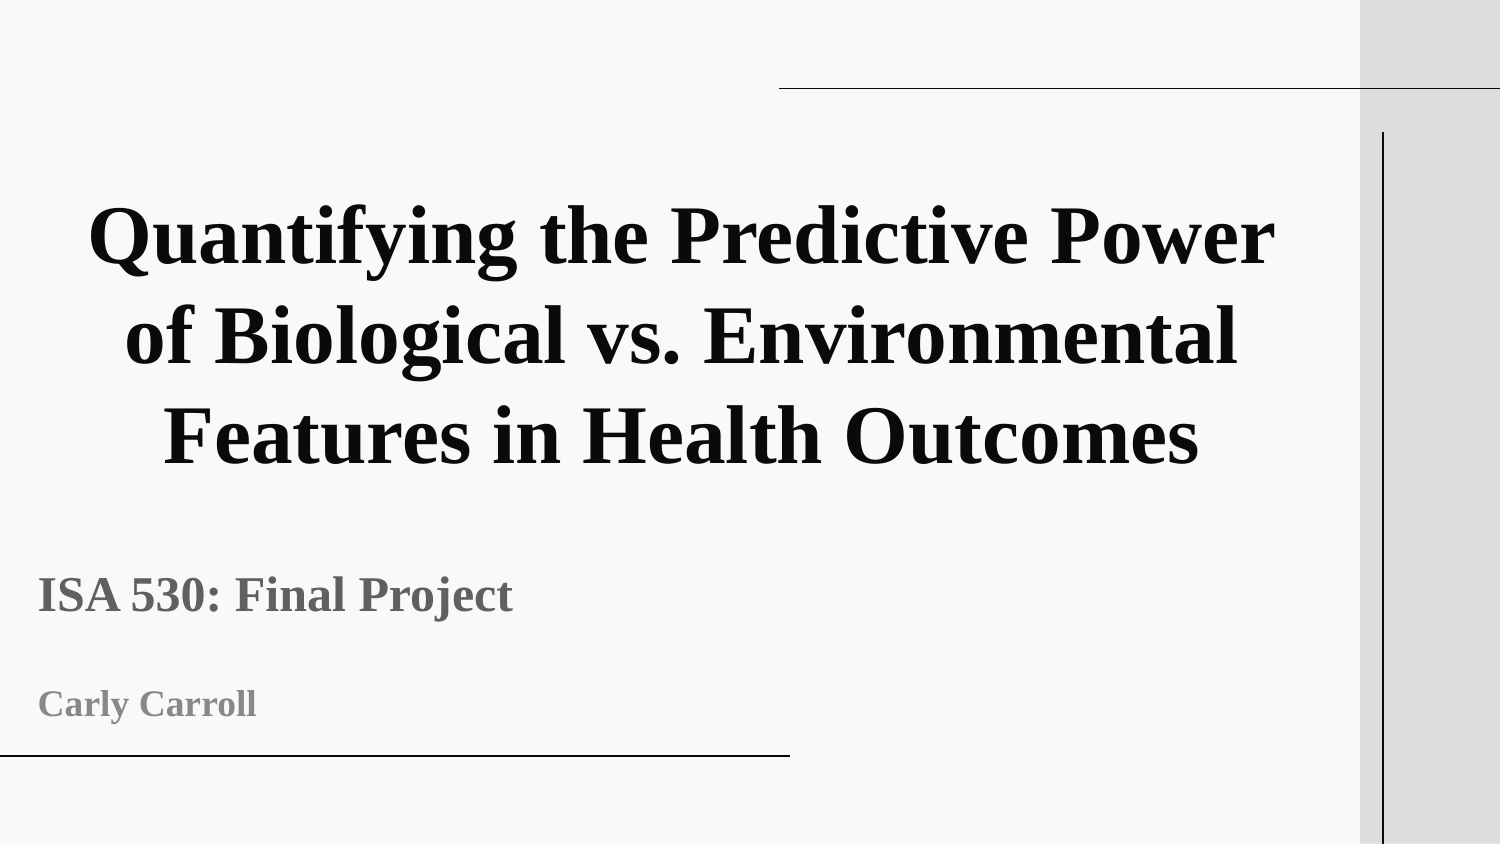

# Quantifying the Predictive Power of Biological vs. Environmental Features in Health Outcomes
ISA 530: Final Project

Carly Carroll